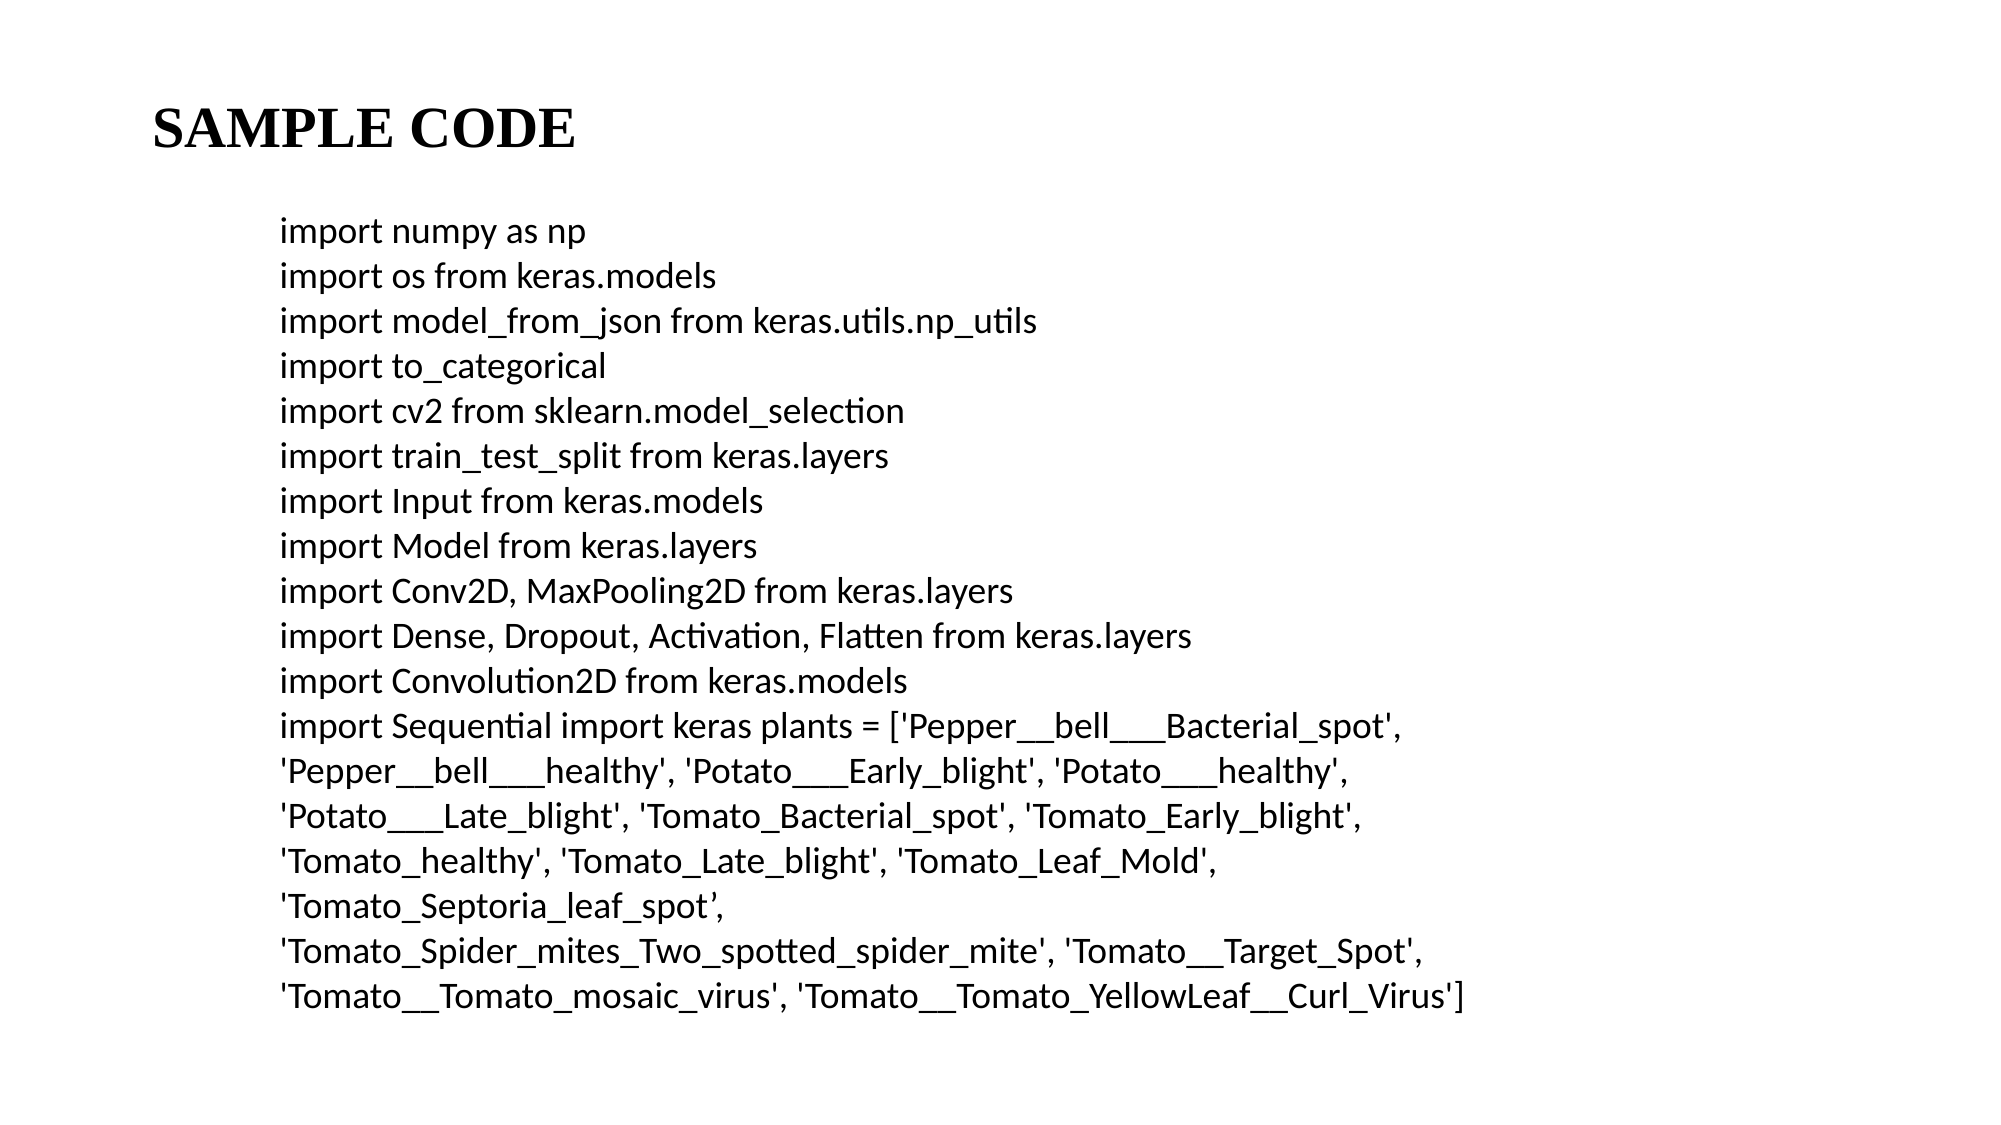

# SAMPLE CODE
import numpy as np
import os from keras.models
import model_from_json from keras.utils.np_utils
import to_categorical
import cv2 from sklearn.model_selection
import train_test_split from keras.layers
import Input from keras.models
import Model from keras.layers
import Conv2D, MaxPooling2D from keras.layers
import Dense, Dropout, Activation, Flatten from keras.layers
import Convolution2D from keras.models
import Sequential import keras plants = ['Pepper__bell___Bacterial_spot', 'Pepper__bell___healthy', 'Potato___Early_blight', 'Potato___healthy', 'Potato___Late_blight', 'Tomato_Bacterial_spot', 'Tomato_Early_blight', 'Tomato_healthy', 'Tomato_Late_blight', 'Tomato_Leaf_Mold', 'Tomato_Septoria_leaf_spot’, 'Tomato_Spider_mites_Two_spotted_spider_mite', 'Tomato__Target_Spot', 'Tomato__Tomato_mosaic_virus', 'Tomato__Tomato_YellowLeaf__Curl_Virus']